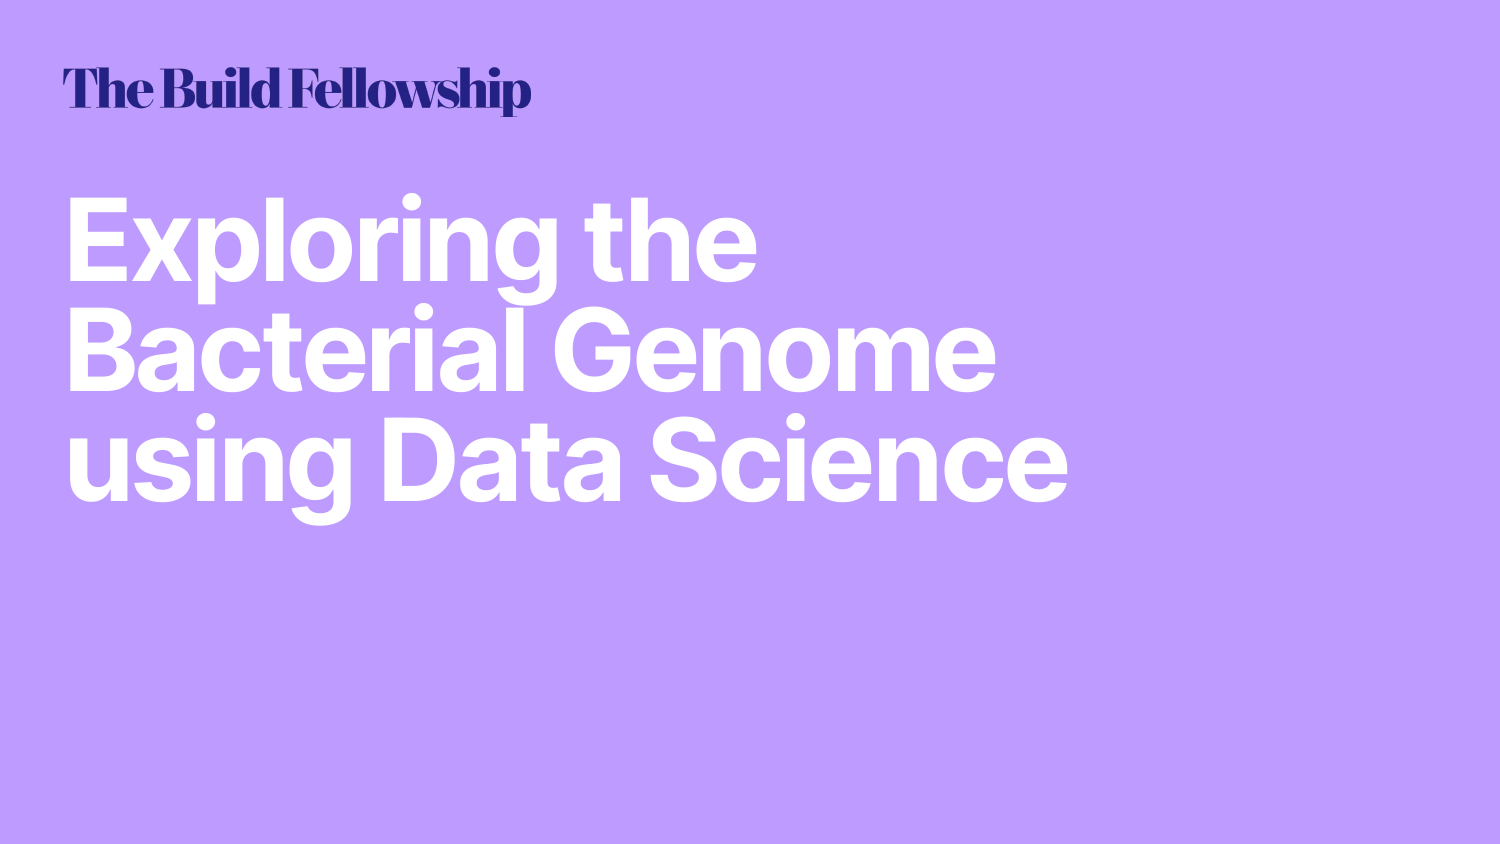

# Exploring the Bacterial Genome using Data Science